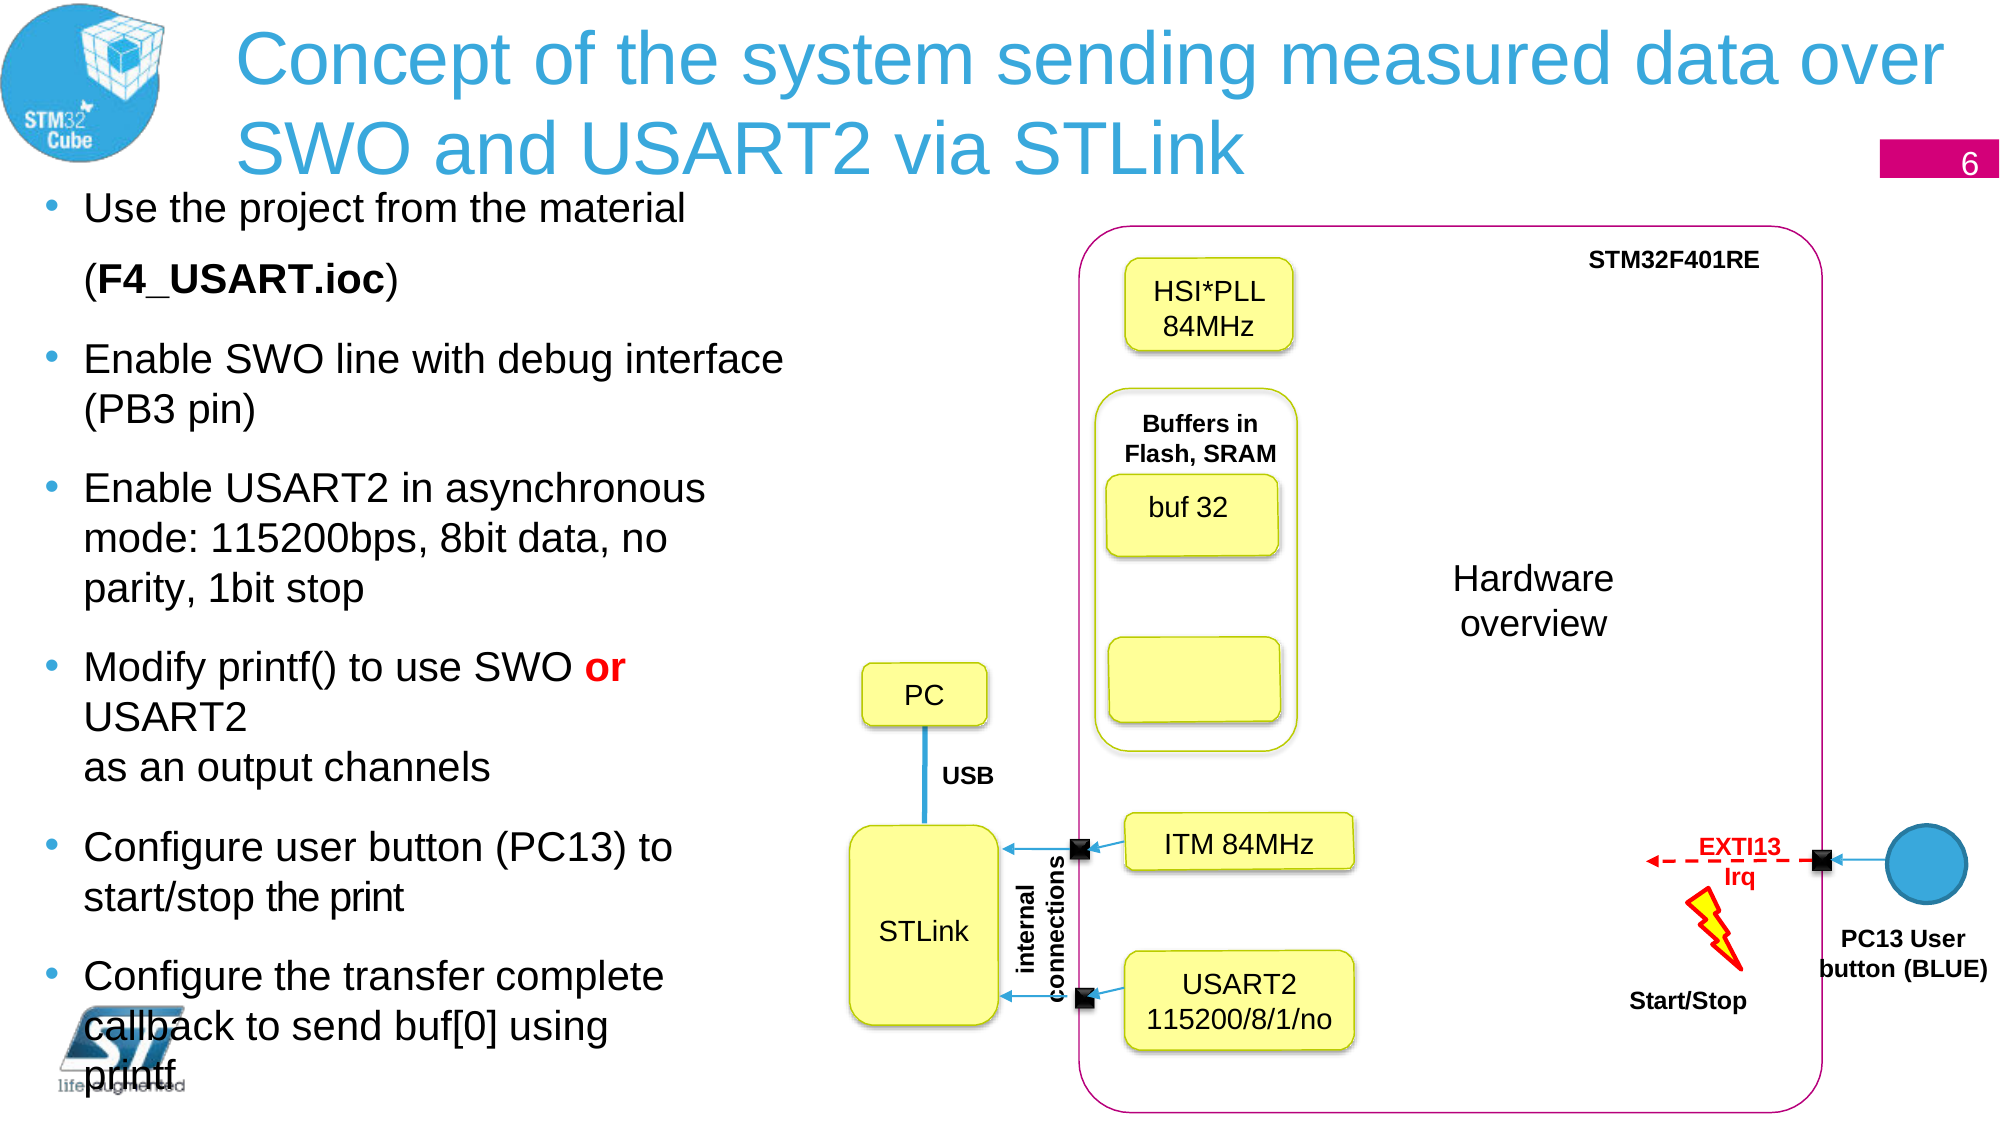

# Concept of the system sending measured data over SWO and USART2 via STLink

6
Use the project from the material

STM32F401RE
(F4_USART.ioc)
Enable SWO line with debug interface (PB3 pin)
Enable USART2 in asynchronous mode: 115200bps, 8bit data, no parity, 1bit stop
Modify printf() to use SWO or USART2
as an output channels
Configure user button (PC13) to start/stop the print
Configure the transfer complete
callback to send buf[0] using printf

HSI*PLL 84MHz

Buffers in Flash, SRAM

buf 32
Hardware overview

PC

USB

ITM 84MHz
EXTI13
Irq

internal connections

STLink
PC13 User button (BLUE)

USART2
115200/8/1/no

Start/Stop